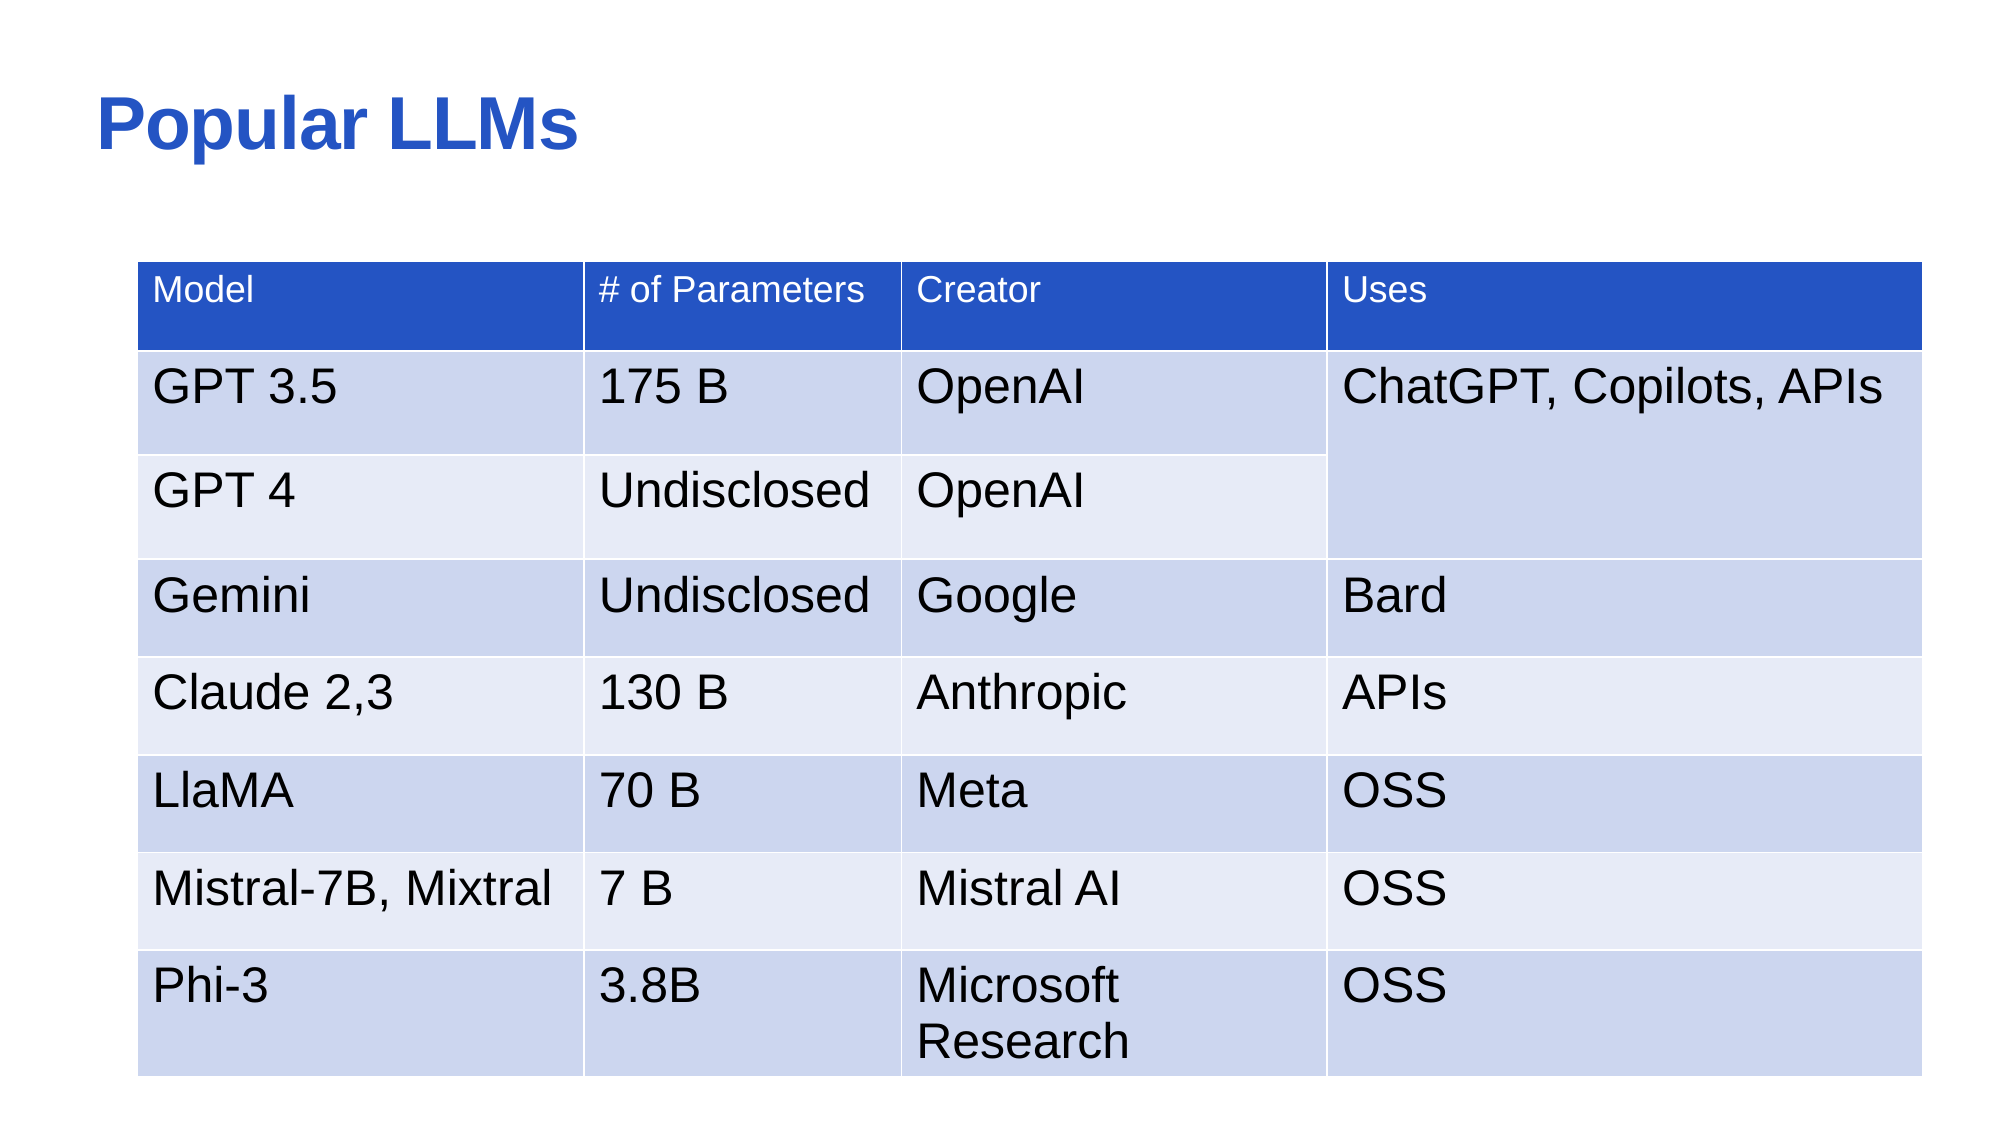

# Popular LLMs
| Model | # of Parameters | Creator | Uses |
| --- | --- | --- | --- |
| GPT 3.5 | 175 B | OpenAI | ChatGPT, Copilots, APIs |
| GPT 4 | Undisclosed | OpenAI |  |
| Gemini | Undisclosed | Google | Bard |
| Claude 2,3 | 130 B | Anthropic | APIs |
| LlaMA | 70 B | Meta | OSS |
| Mistral-7B, Mixtral | 7 B | Mistral AI | OSS |
| Phi-3 | 3.8B | Microsoft Research | OSS |